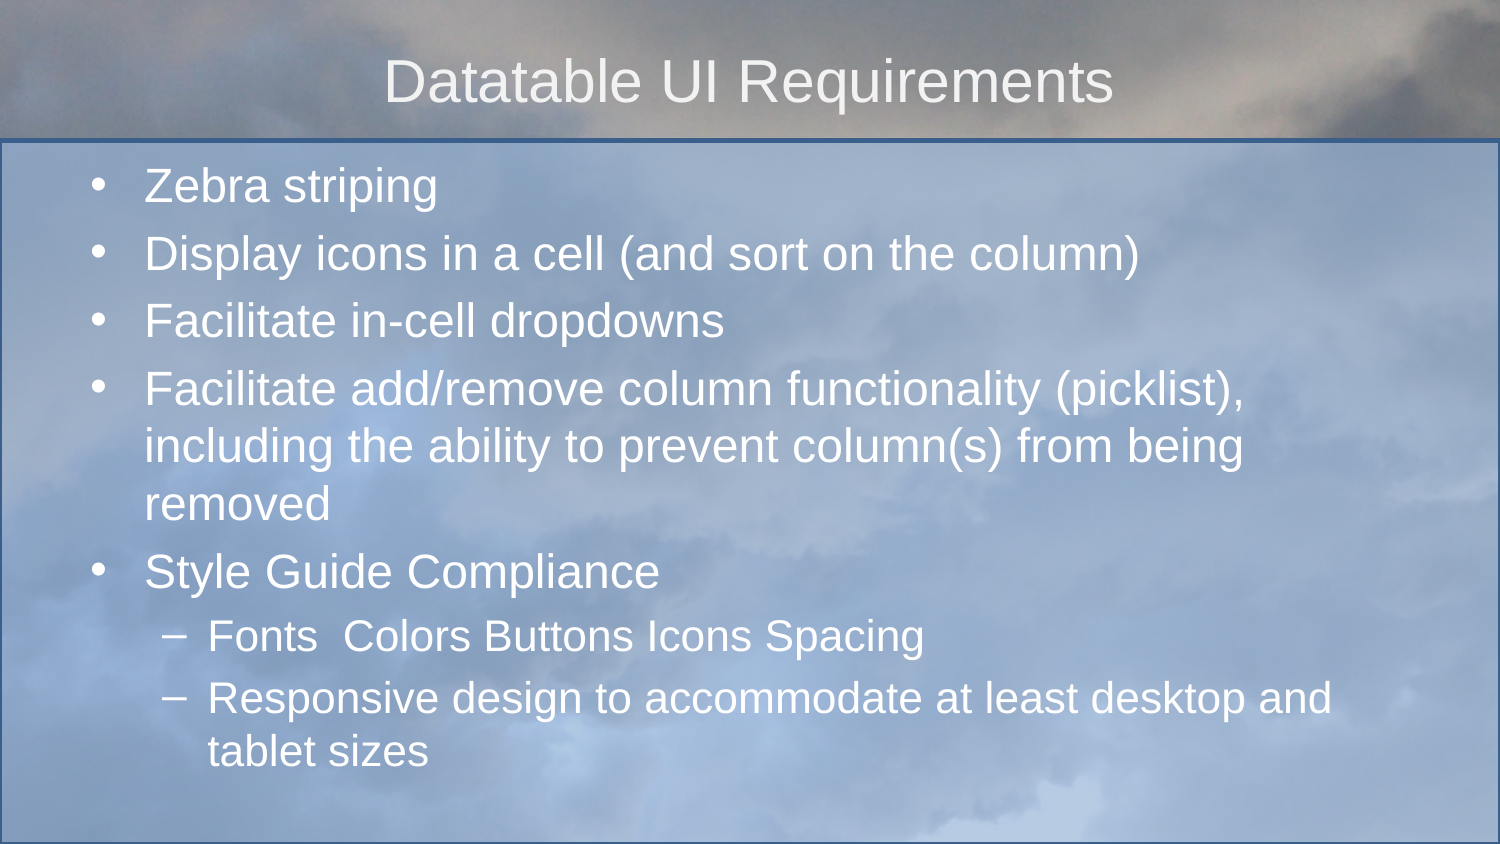

# Datatable UI Requirements
Zebra striping
Display icons in a cell (and sort on the column)
Facilitate in-cell dropdowns
Facilitate add/remove column functionality (picklist), including the ability to prevent column(s) from being removed
Style Guide Compliance
Fonts  Colors Buttons Icons Spacing
Responsive design to accommodate at least desktop and tablet sizes